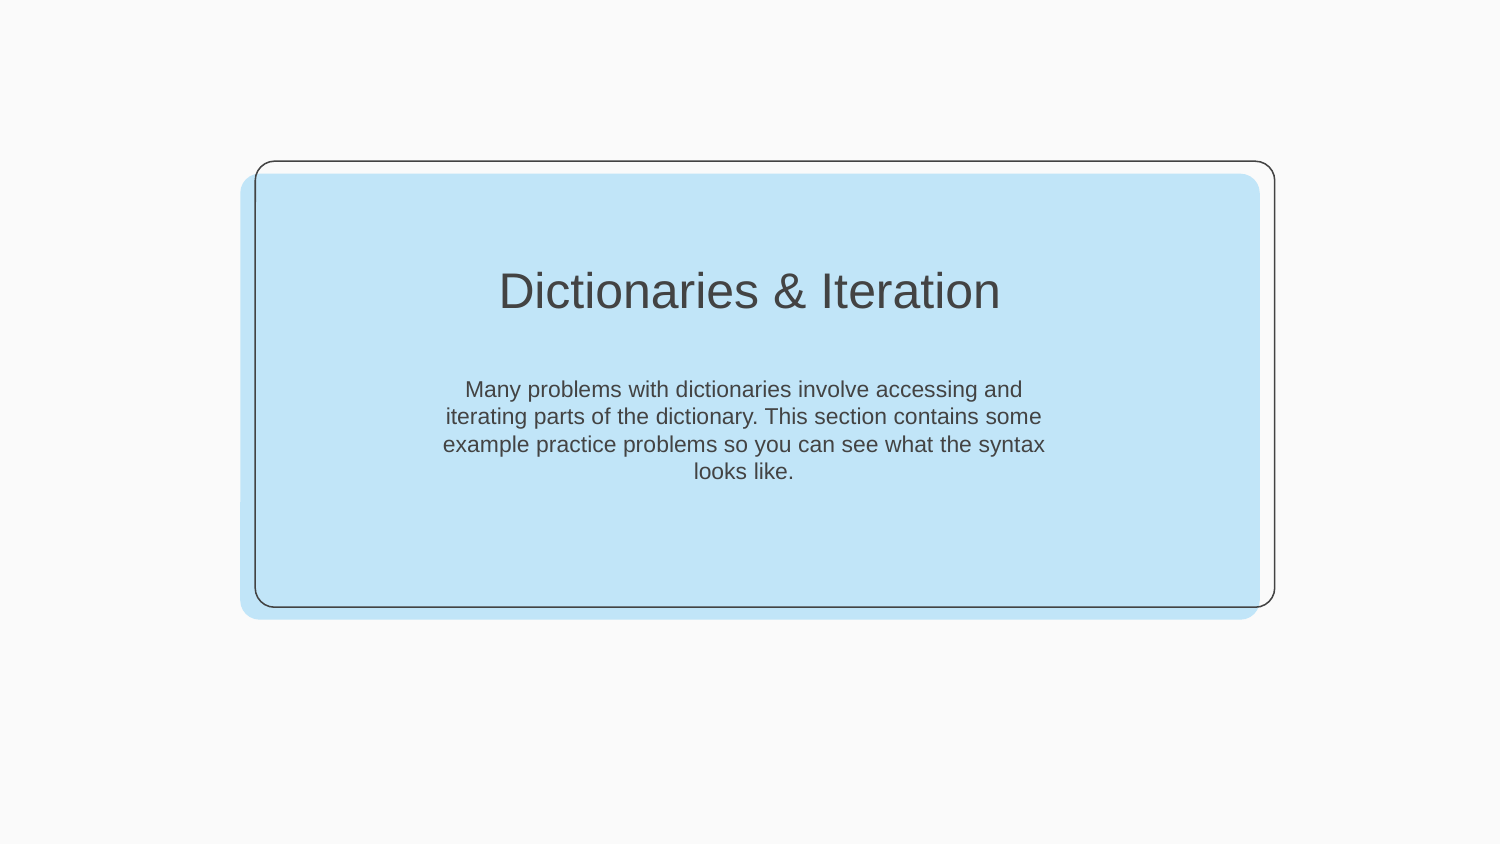

# Dictionaries & Iteration
Many problems with dictionaries involve accessing and iterating parts of the dictionary. This section contains some example practice problems so you can see what the syntax looks like.